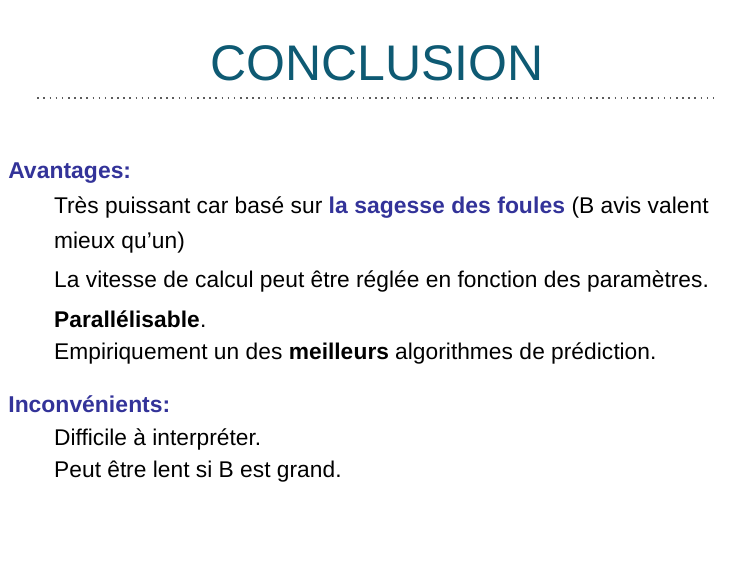

# CONCLUSION
Avantages:

Très puissant car basé sur la sagesse des foules (B avis valent
mieux qu’un)
La vitesse de calcul peut être réglée en fonction des paramètres.
Parallélisable.
Empiriquement un des meilleurs algorithmes de prédiction.

Inconvénients:

Difficile à interpréter.
Peut être lent si B est grand.